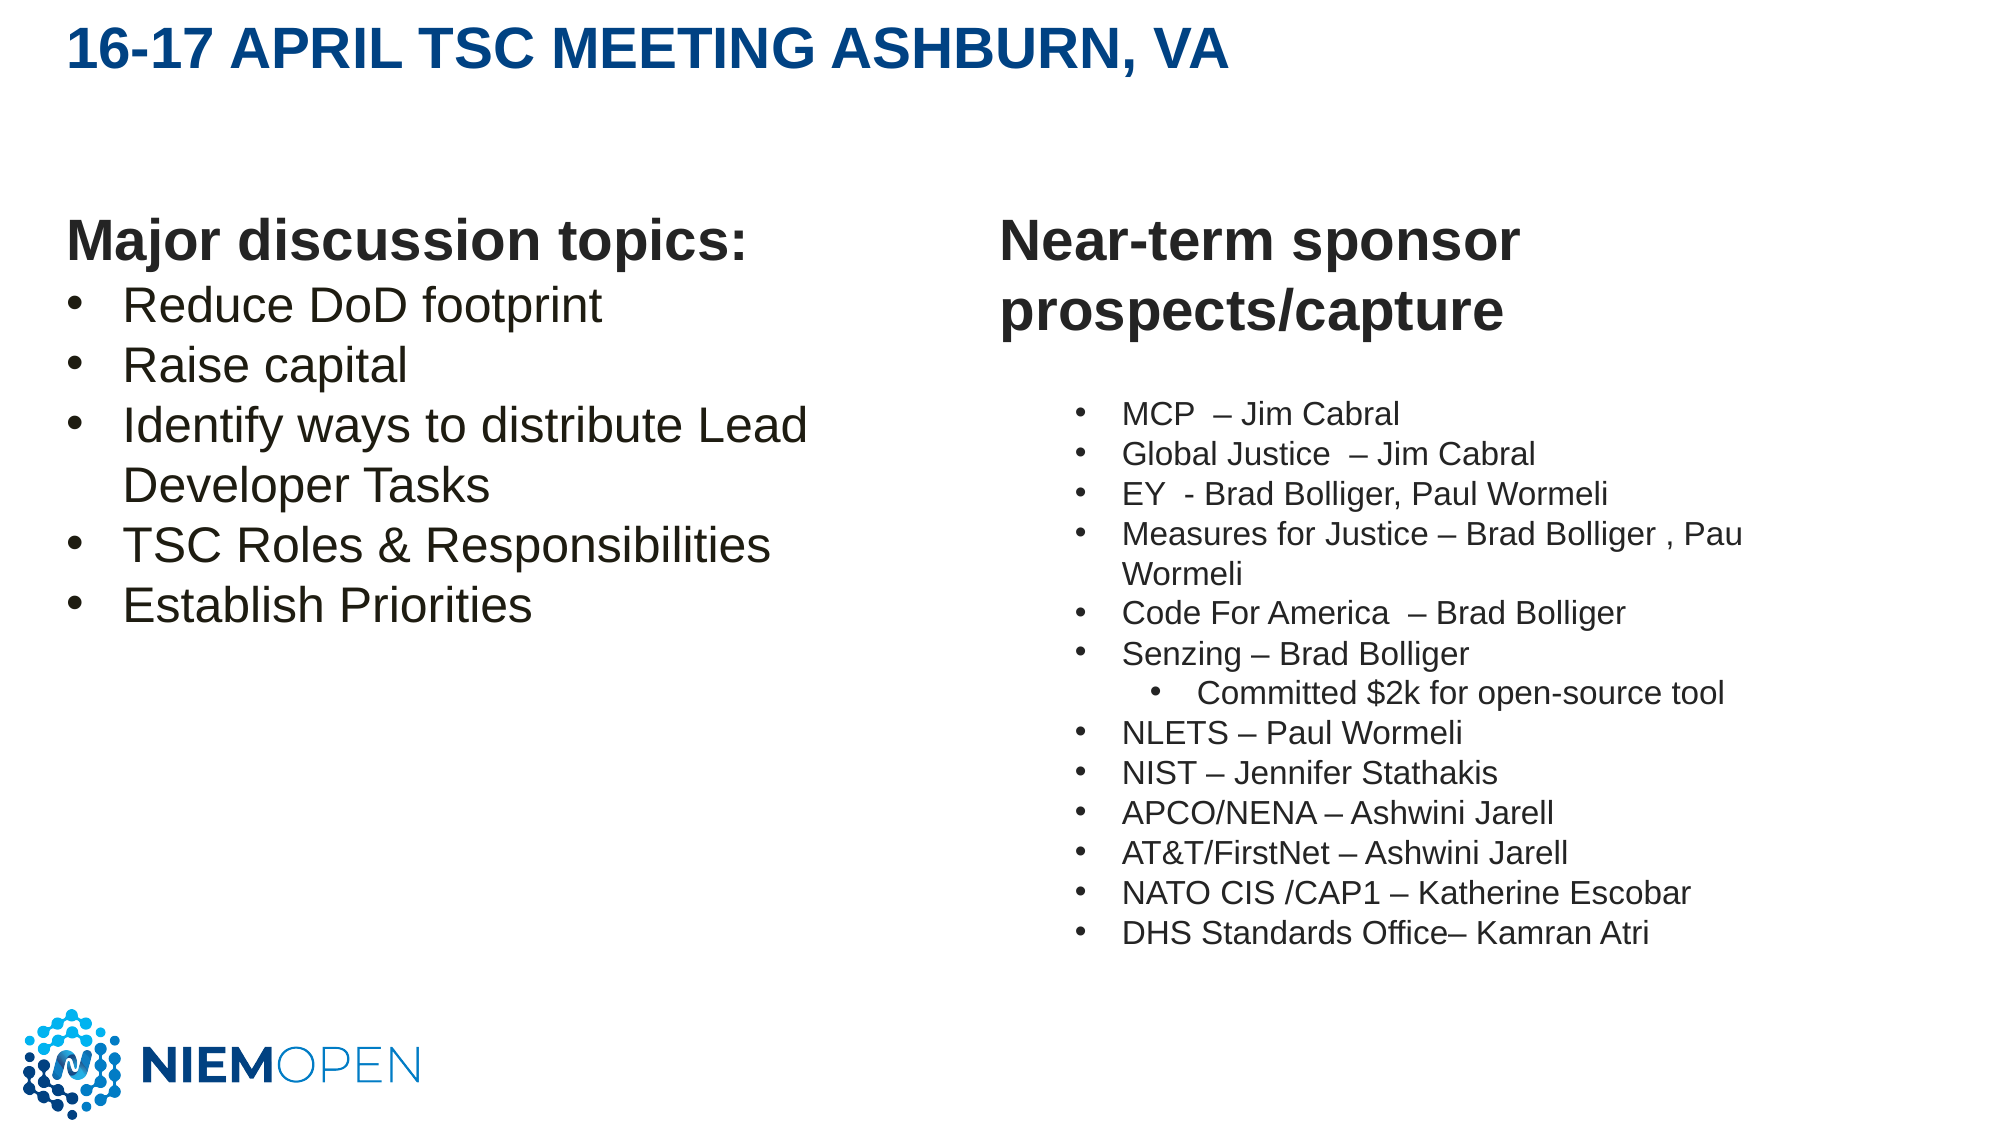

# 16-17 APRIL TSC MEETING ASHBURN, VA
Major discussion topics:
Reduce DoD footprint
Raise capital
Identify ways to distribute Lead Developer Tasks
TSC Roles & Responsibilities
Establish Priorities
Near-term sponsor prospects/capture

MCP  – Jim Cabral
Global Justice  – Jim Cabral
EY  - Brad Bolliger, Paul Wormeli
Measures for Justice – Brad Bolliger , Pau Wormeli
Code For America  – Brad Bolliger
Senzing – Brad Bolliger
Committed $2k for open-source tool
NLETS – Paul Wormeli
NIST – Jennifer Stathakis
APCO/NENA – Ashwini Jarell
AT&T/FirstNet – Ashwini Jarell
NATO CIS /CAP1 – Katherine Escobar
DHS Standards Office– Kamran Atri